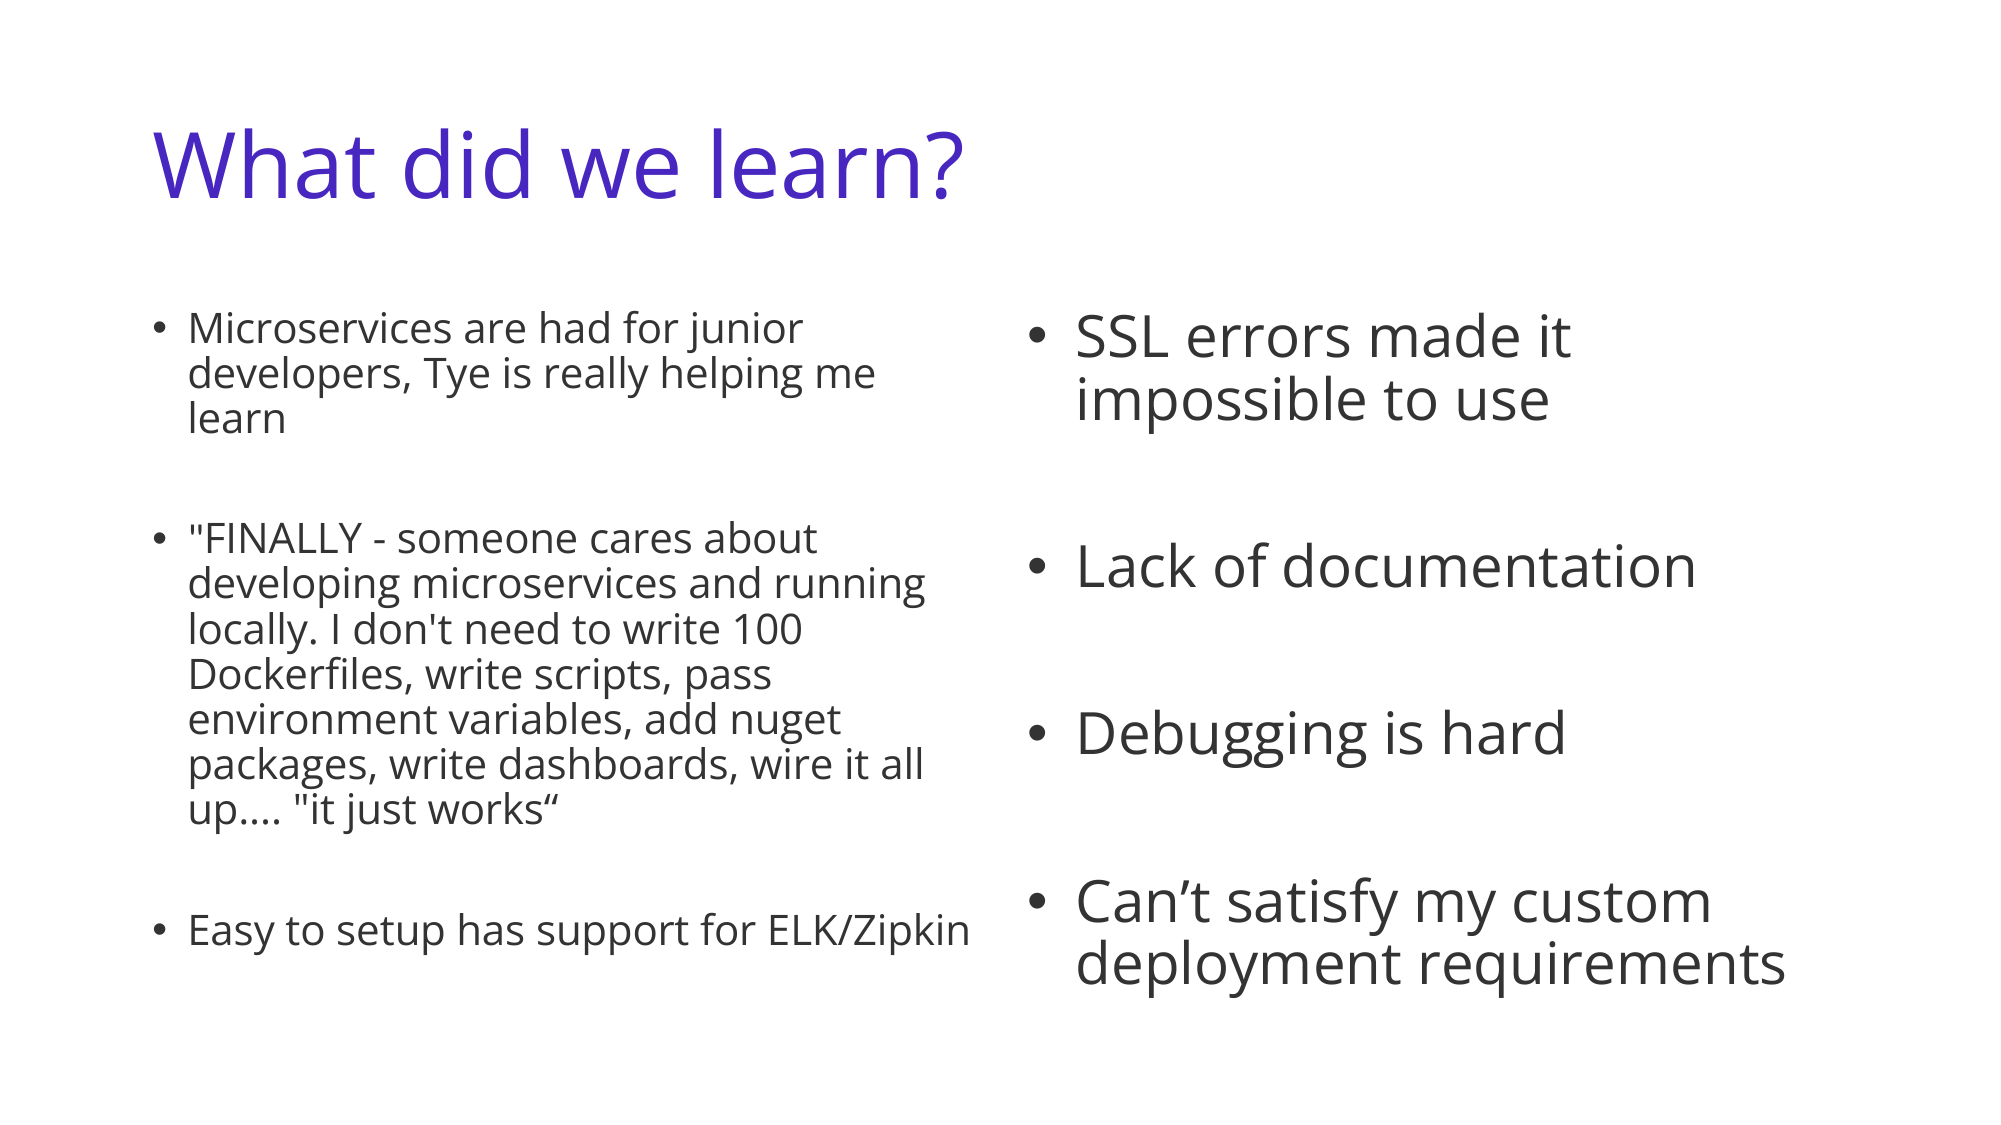

# What did we learn?
Microservices are had for junior developers, Tye is really helping me learn

"FINALLY - someone cares about developing microservices and running locally. I don't need to write 100 Dockerfiles, write scripts, pass environment variables, add nuget packages, write dashboards, wire it all up.... "it just works“

Easy to setup has support for ELK/Zipkin

SSL errors made it impossible to use

Lack of documentation

Debugging is hard

Can’t satisfy my custom deployment requirements